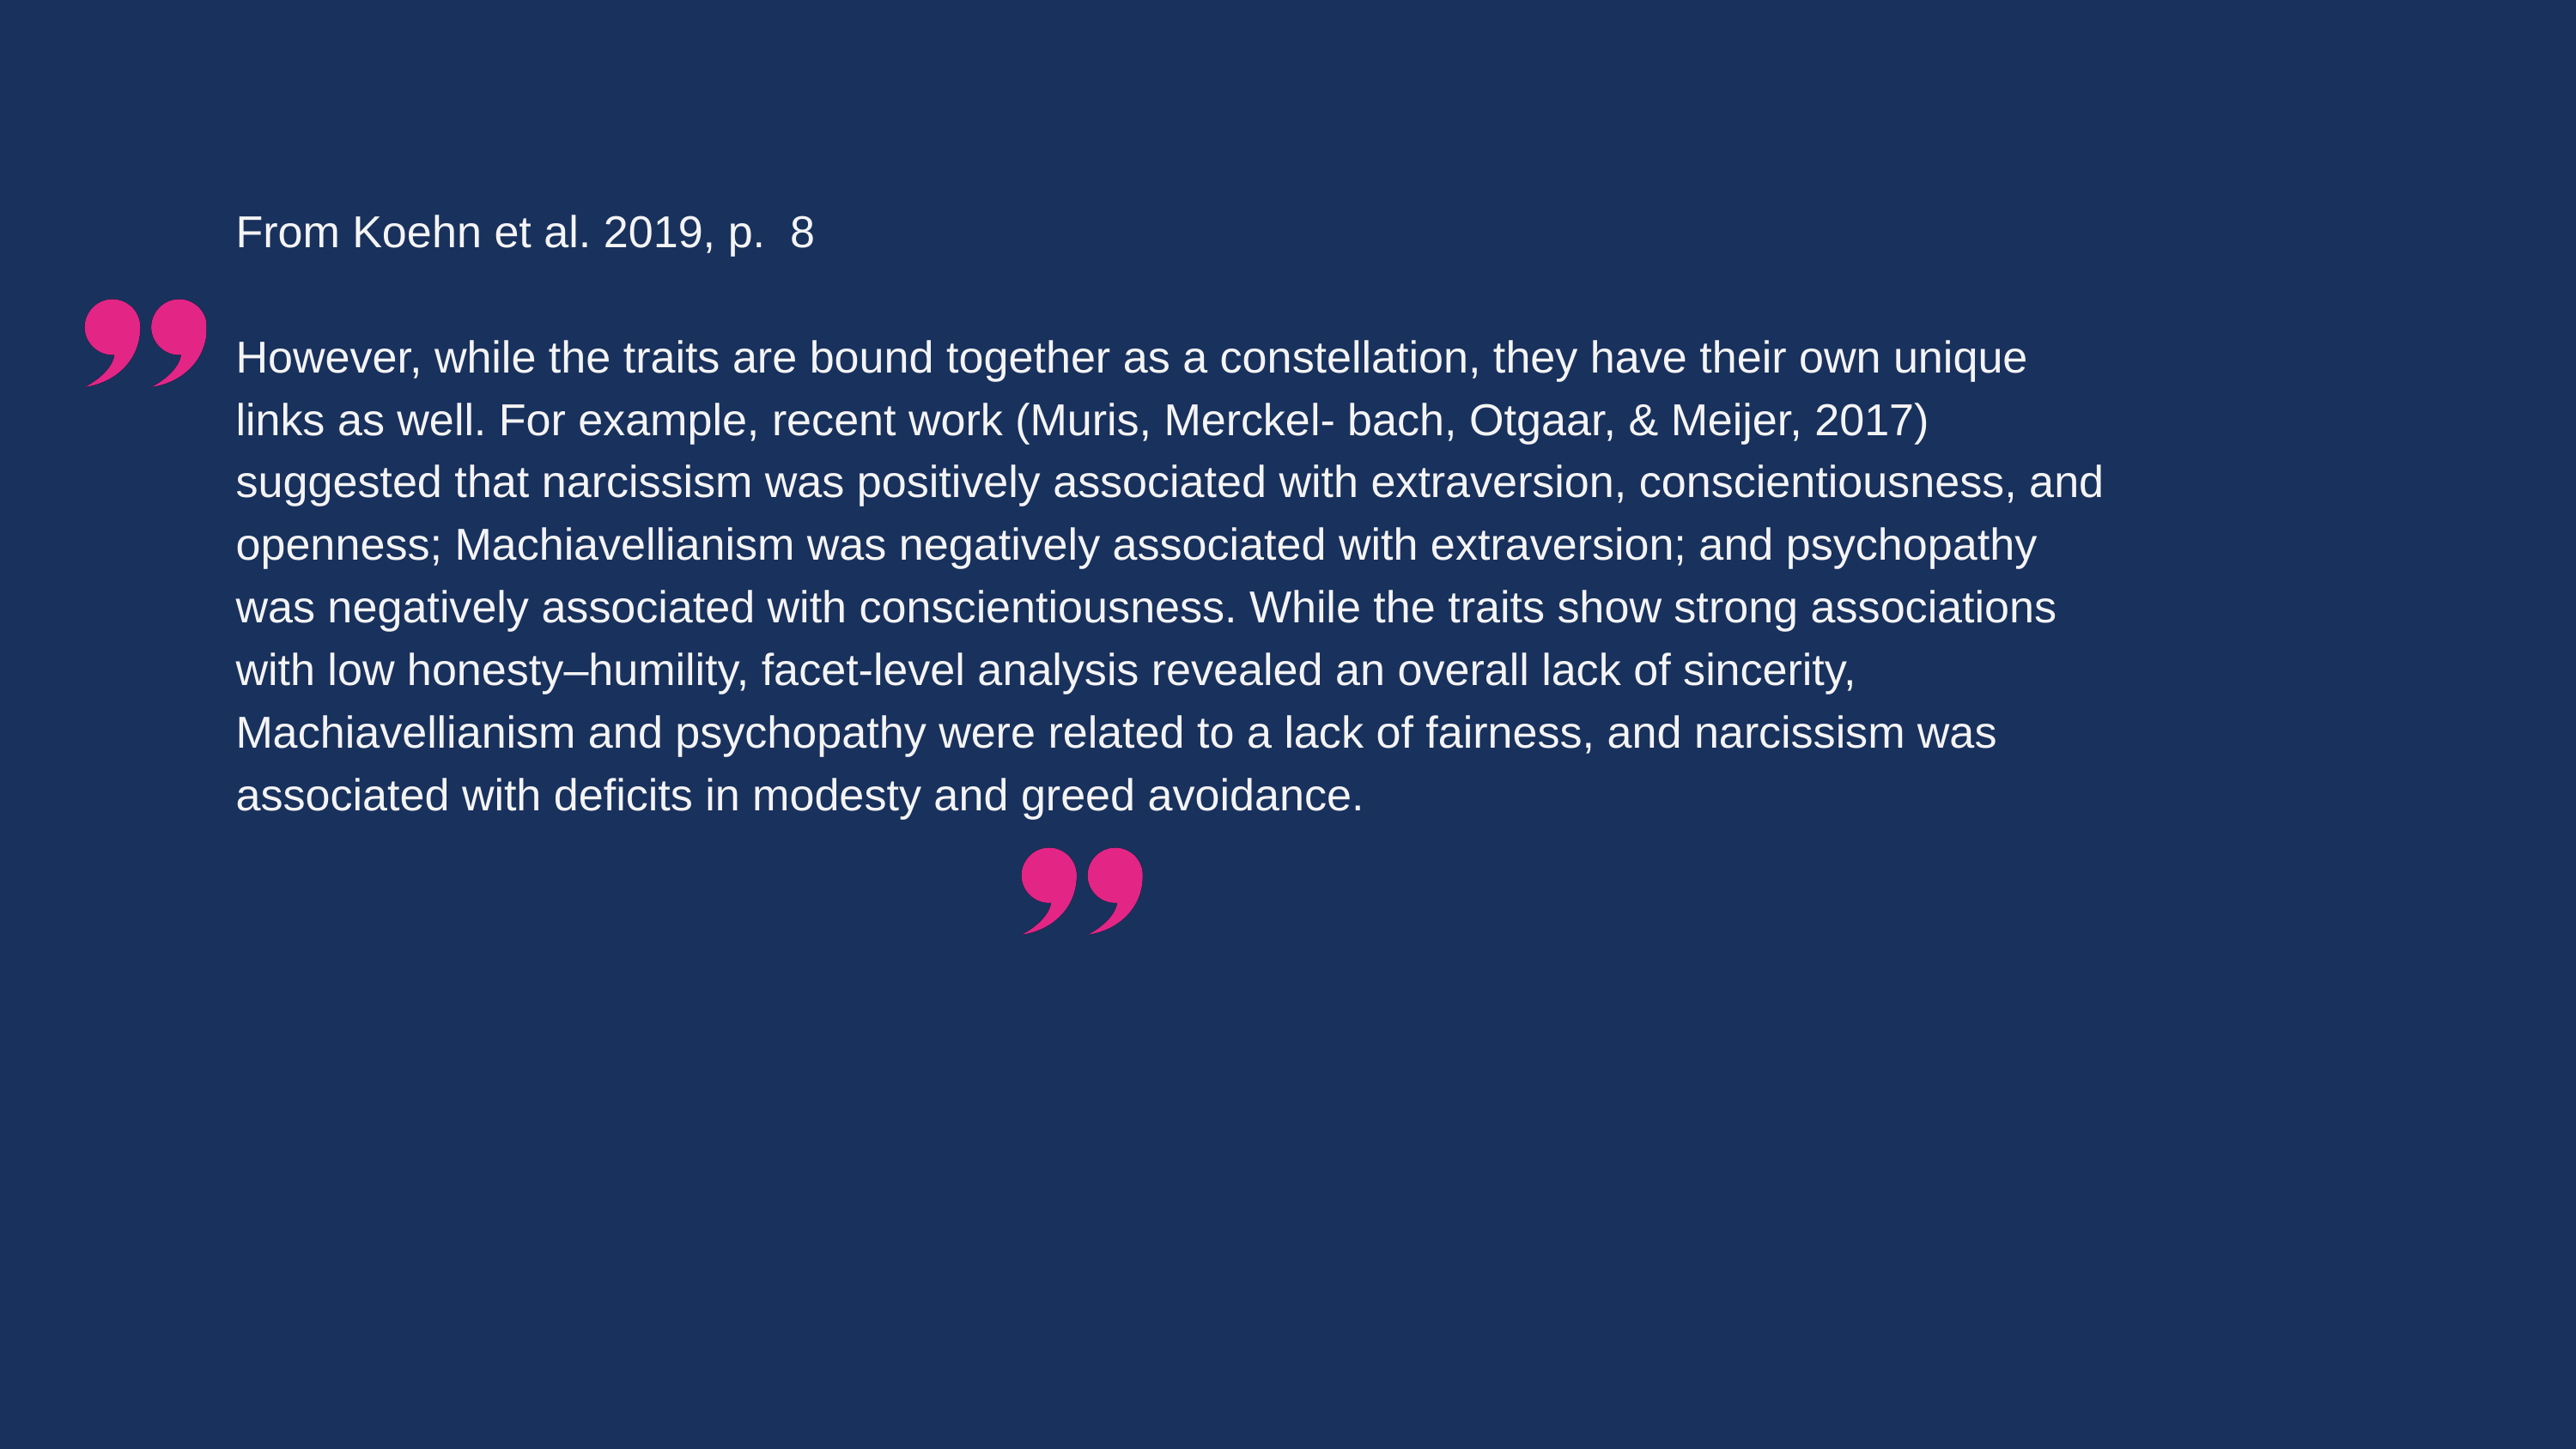

From Koehn et al. 2019, p.  8

However, while the traits are bound together as a constellation, they have their own unique links as well. For example, recent work (Muris, Merckel- bach, Otgaar, & Meijer, 2017) suggested that narcissism was positively associated with extraversion, conscientiousness, and openness; Machiavellianism was negatively associated with extraversion; and psychopathy was negatively associated with conscientiousness. While the traits show strong associations with low honesty–humility, facet-level analysis revealed an overall lack of sincerity, Machiavellianism and psychopathy were related to a lack of fairness, and narcissism was associated with deficits in modesty and greed avoidance.